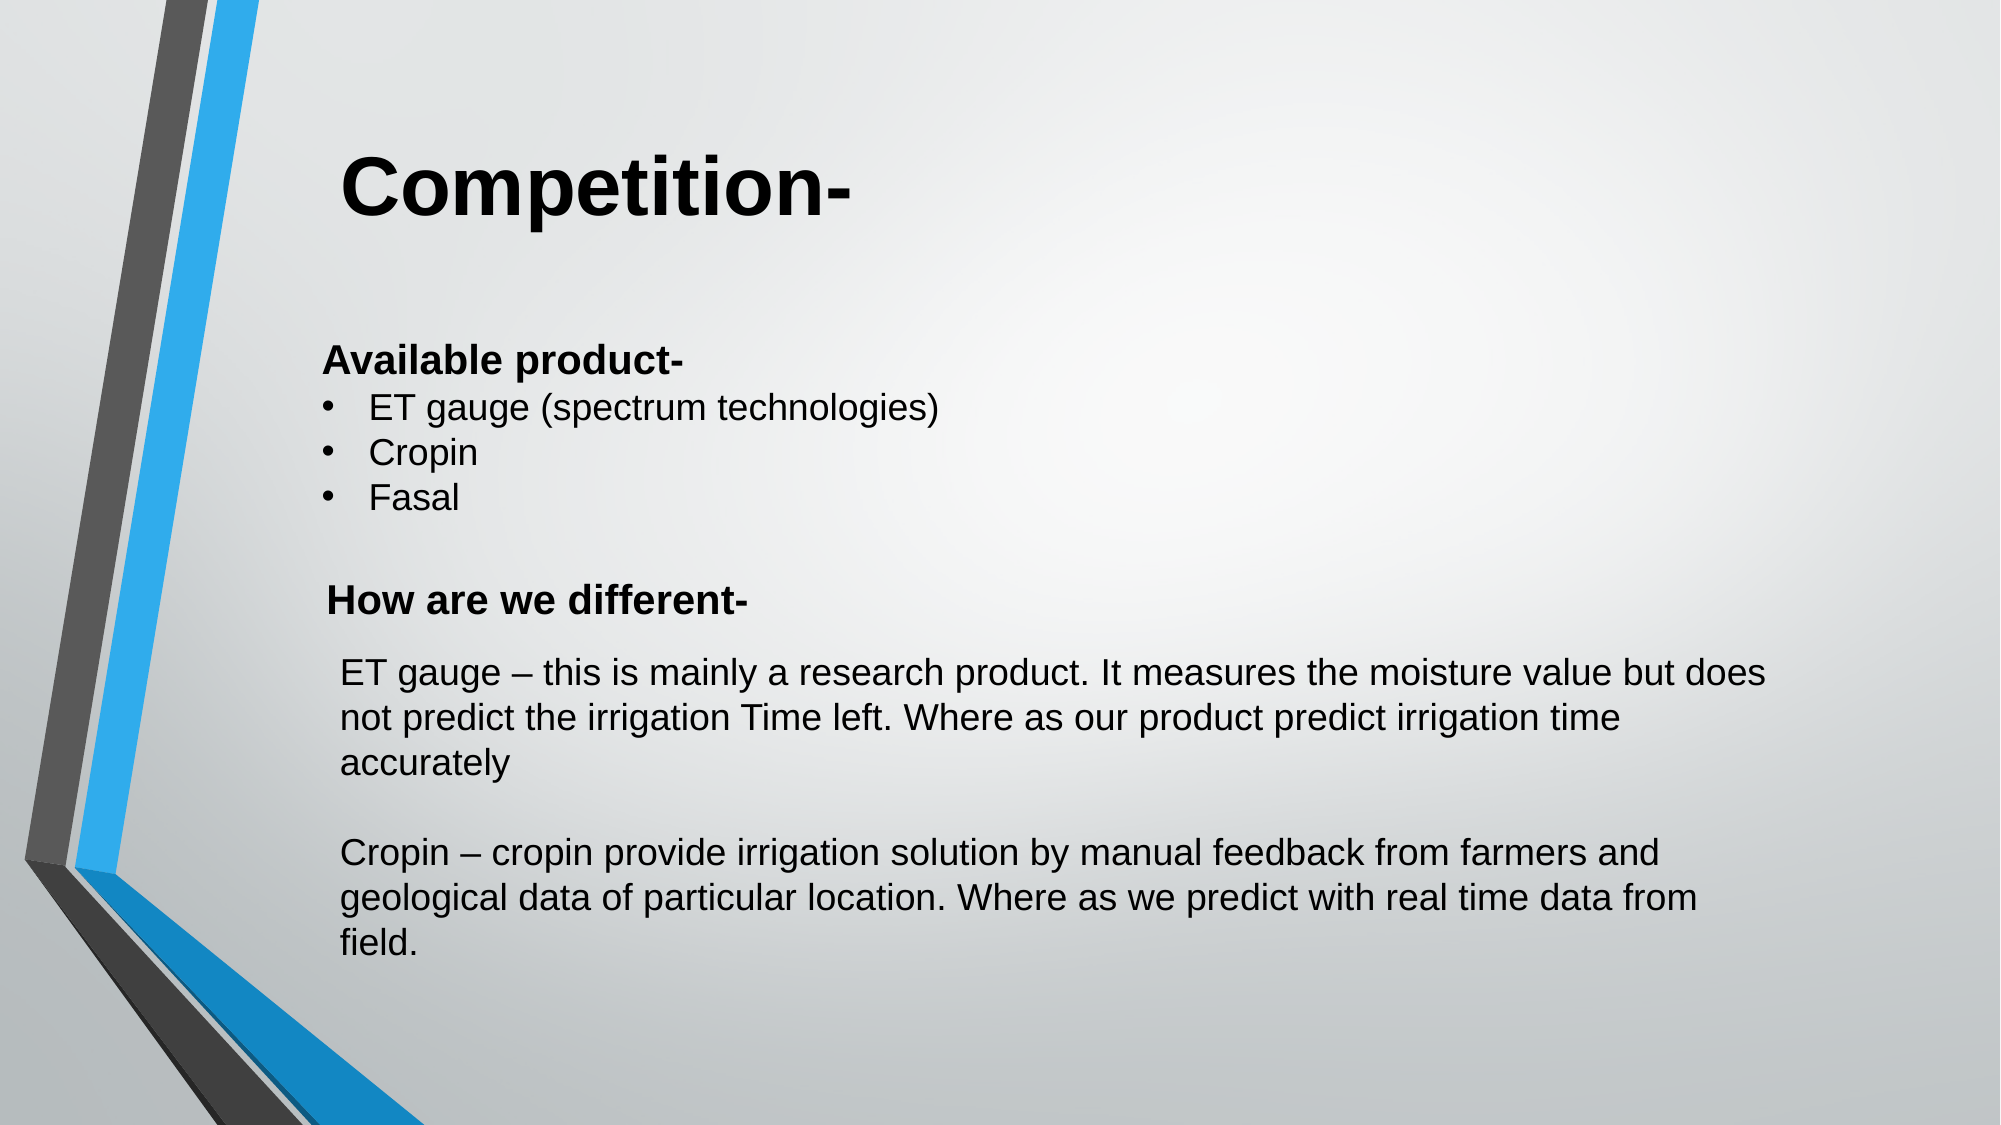

# Competition-
Available product-
ET gauge (spectrum technologies)
Cropin
Fasal

How are we different-
ET gauge – this is mainly a research product. It measures the moisture value but does not predict the irrigation Time left. Where as our product predict irrigation time accurately

Cropin – cropin provide irrigation solution by manual feedback from farmers and geological data of particular location. Where as we predict with real time data from field.